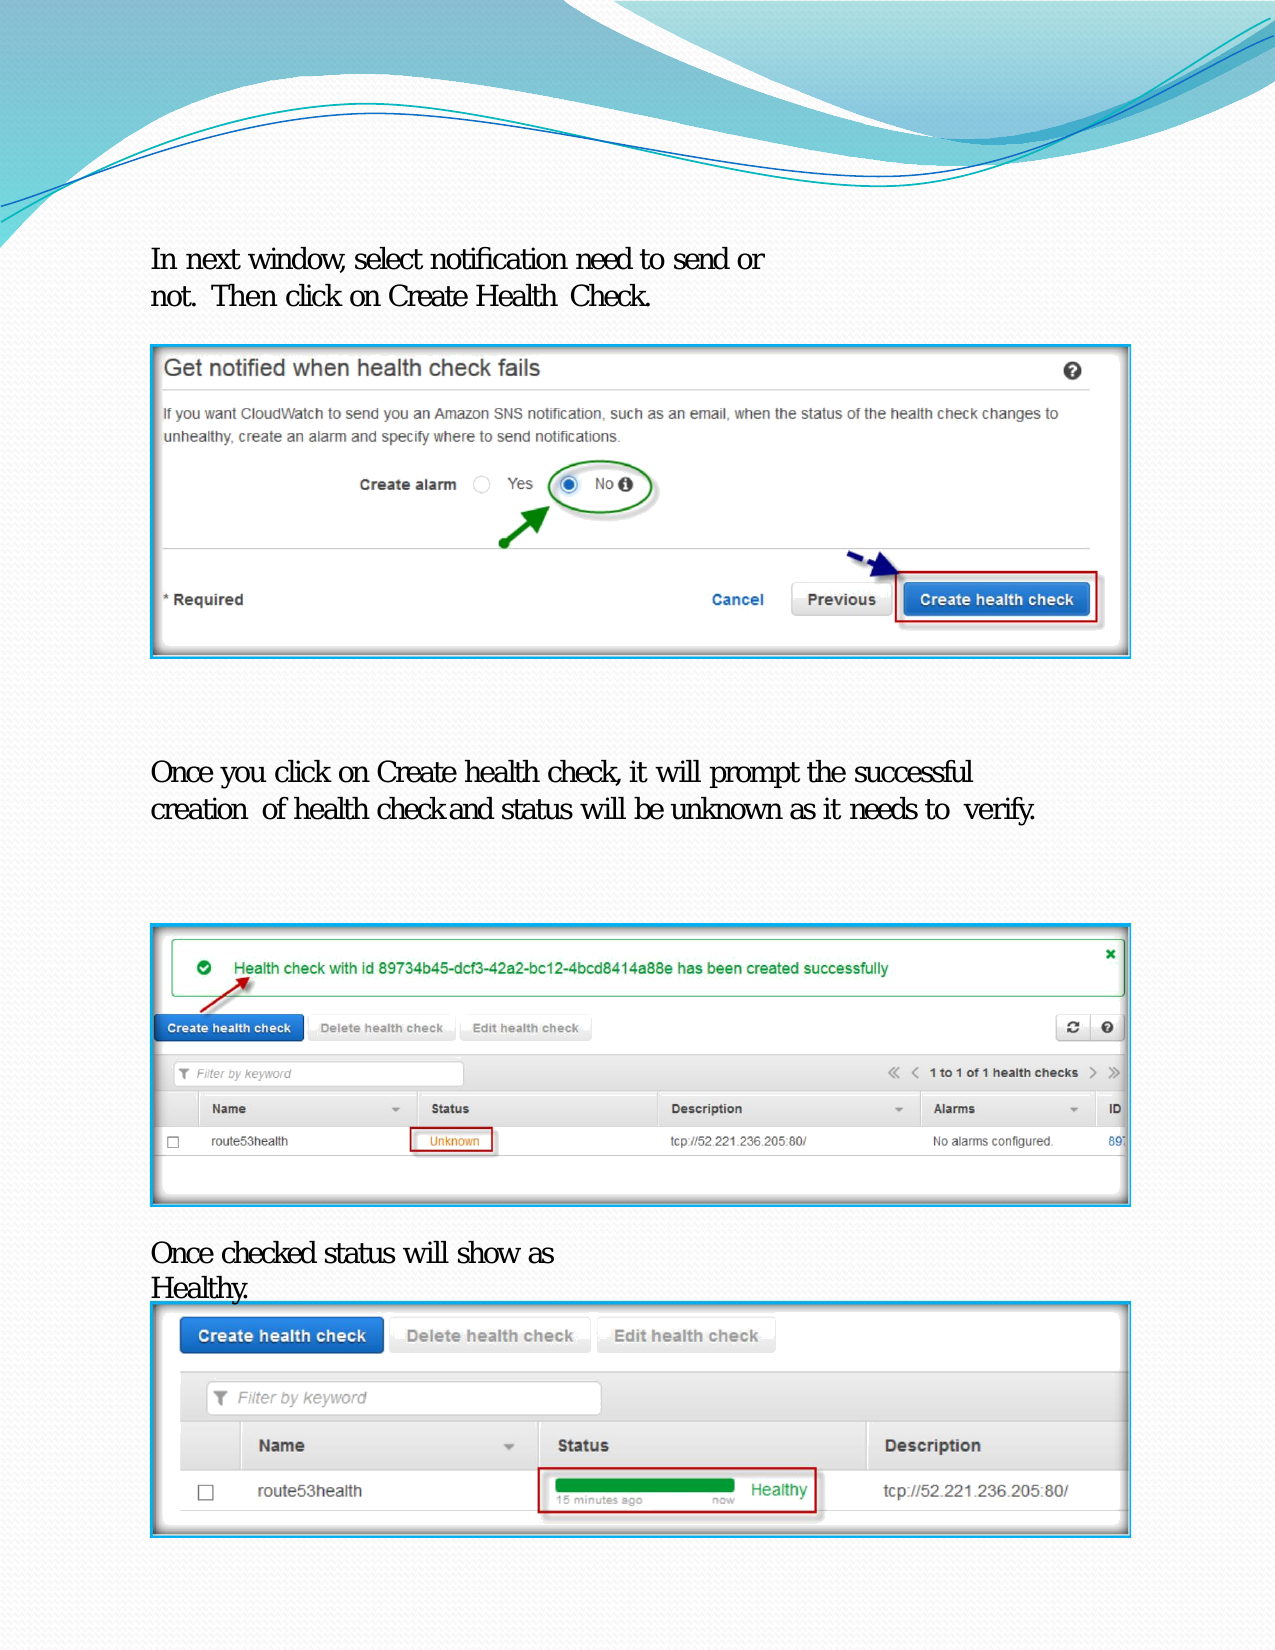

In next window, select notification need to send or not.  Then click on Create Health Check.

Once you click on Create health check, it will prompt the successful creation  of health check and status will be unknown as it needs to verify.

Once checked status will show as Healthy.